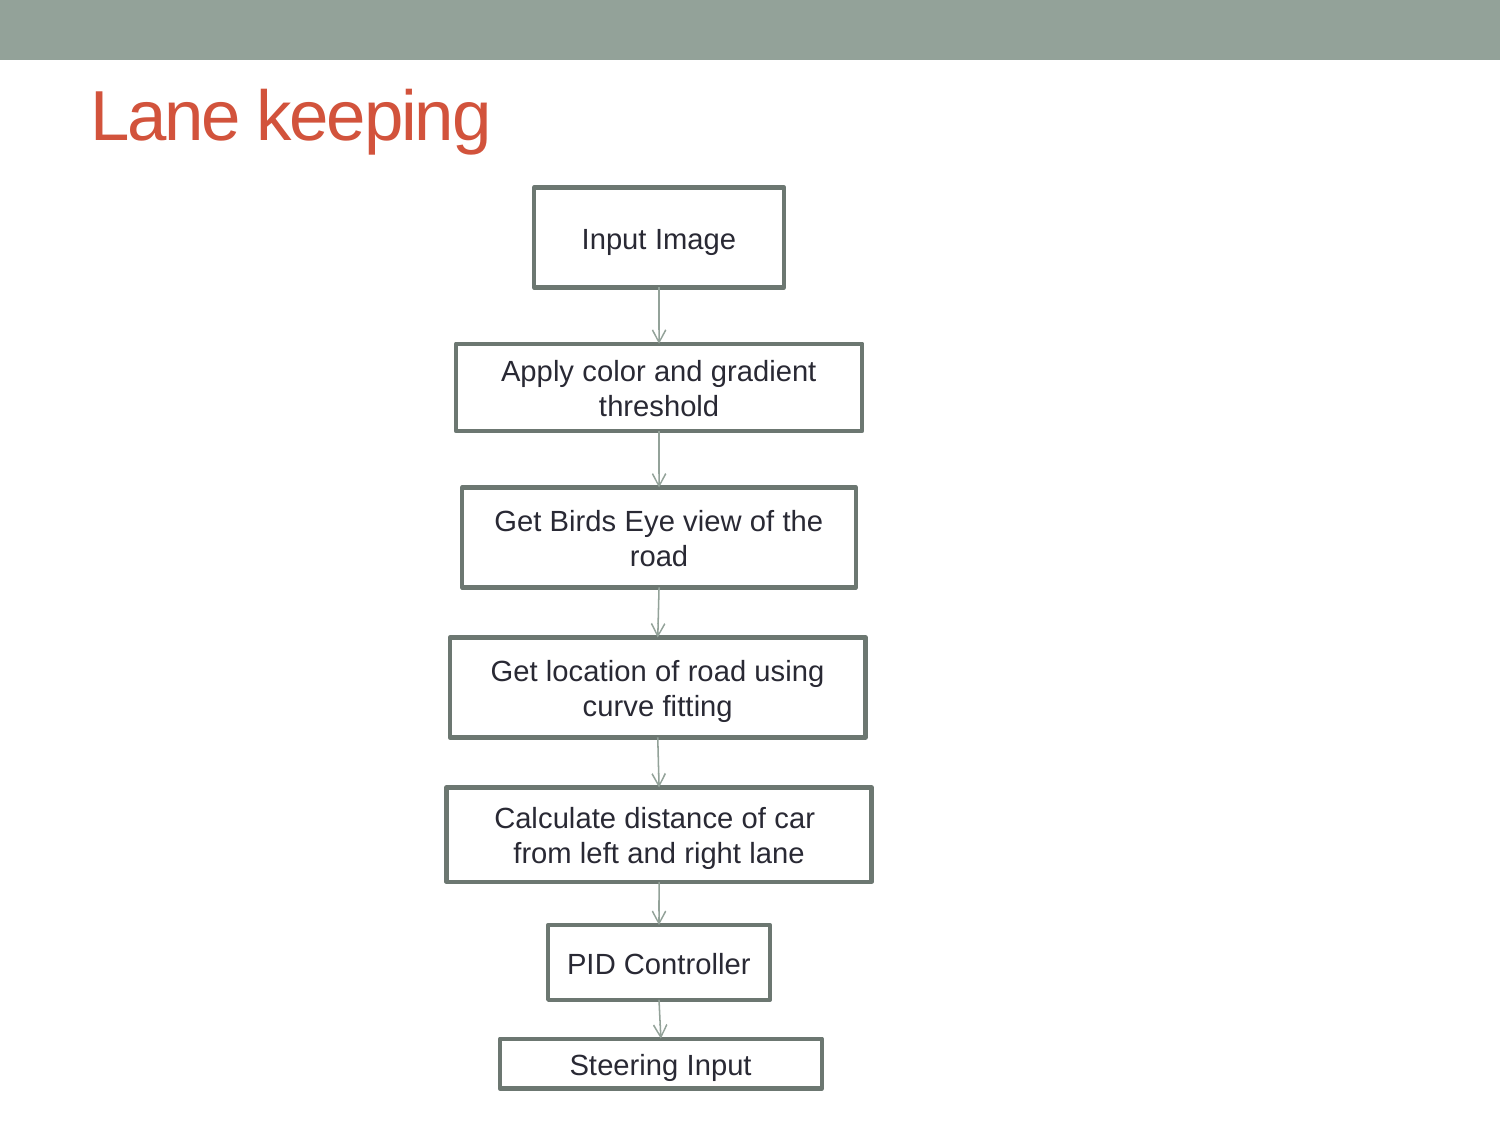

# Lane keeping
Input Image
Apply color and gradient threshold
Get Birds Eye view of the road
Get location of road using curve fitting
Calculate distance of car  from left and right lane
PID Controller
Steering Input